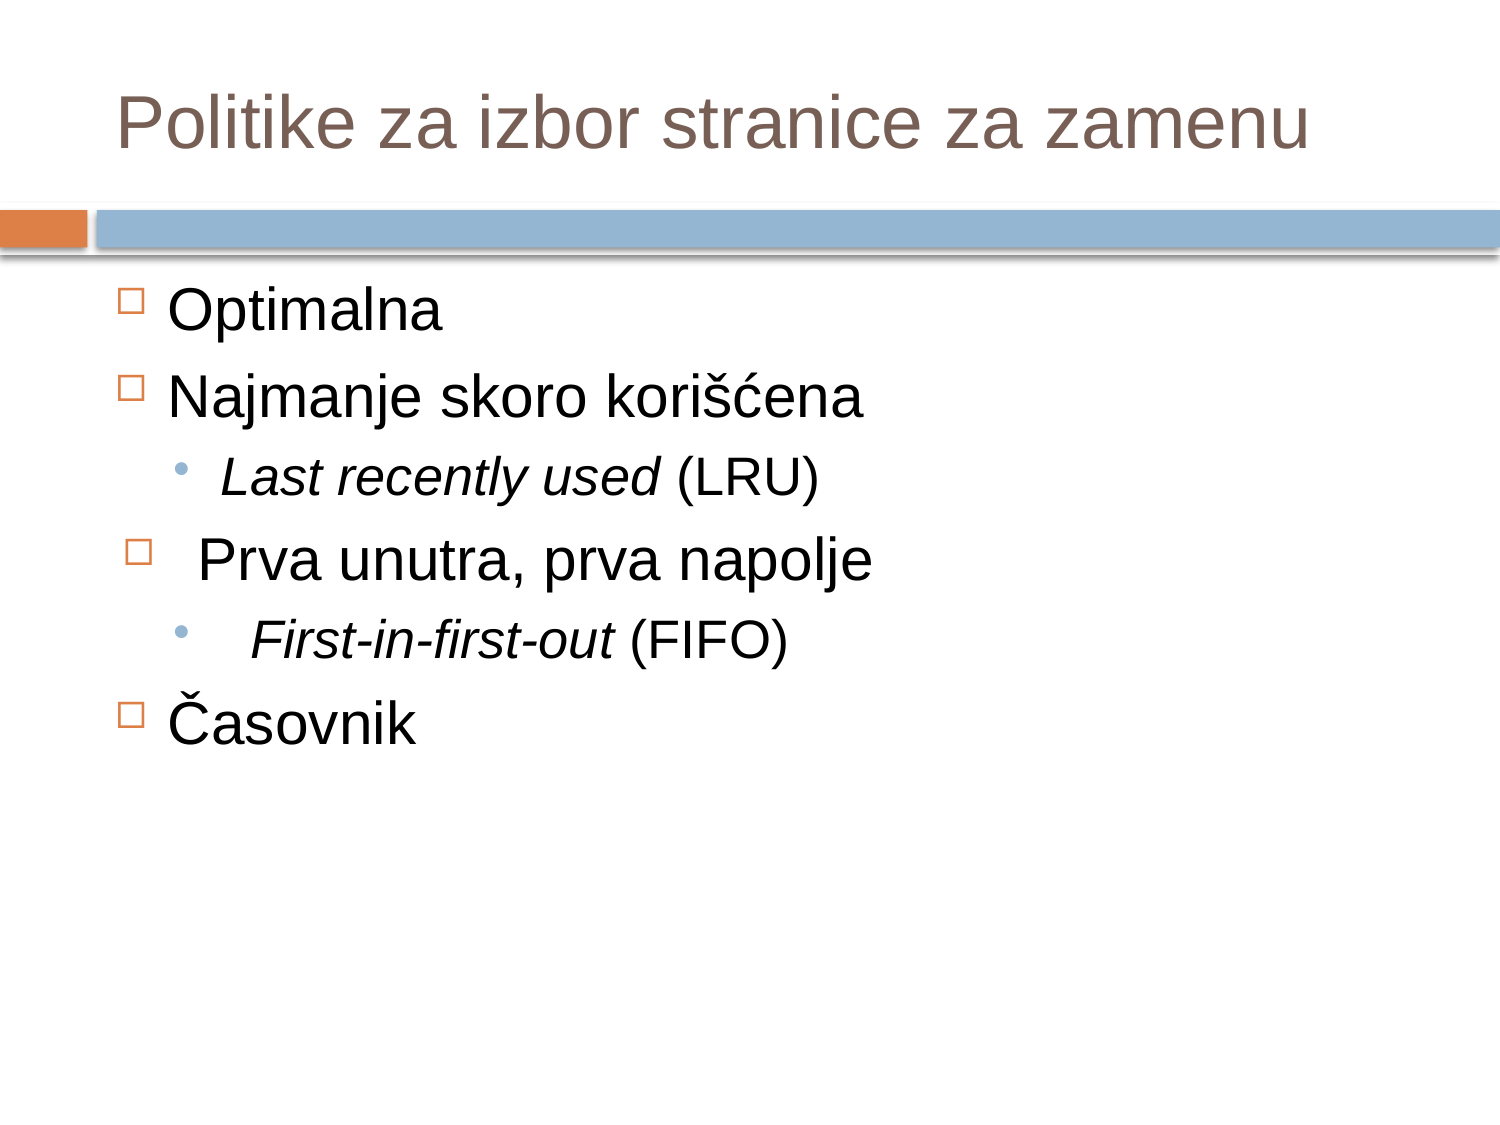

# Politike za izbor stranice za zamenu
Optimalna
Najmanje skoro korišćena
Last recently used (LRU)
Prva unutra, prva napolje
First-in-first-out (FIFO)
Časovnik